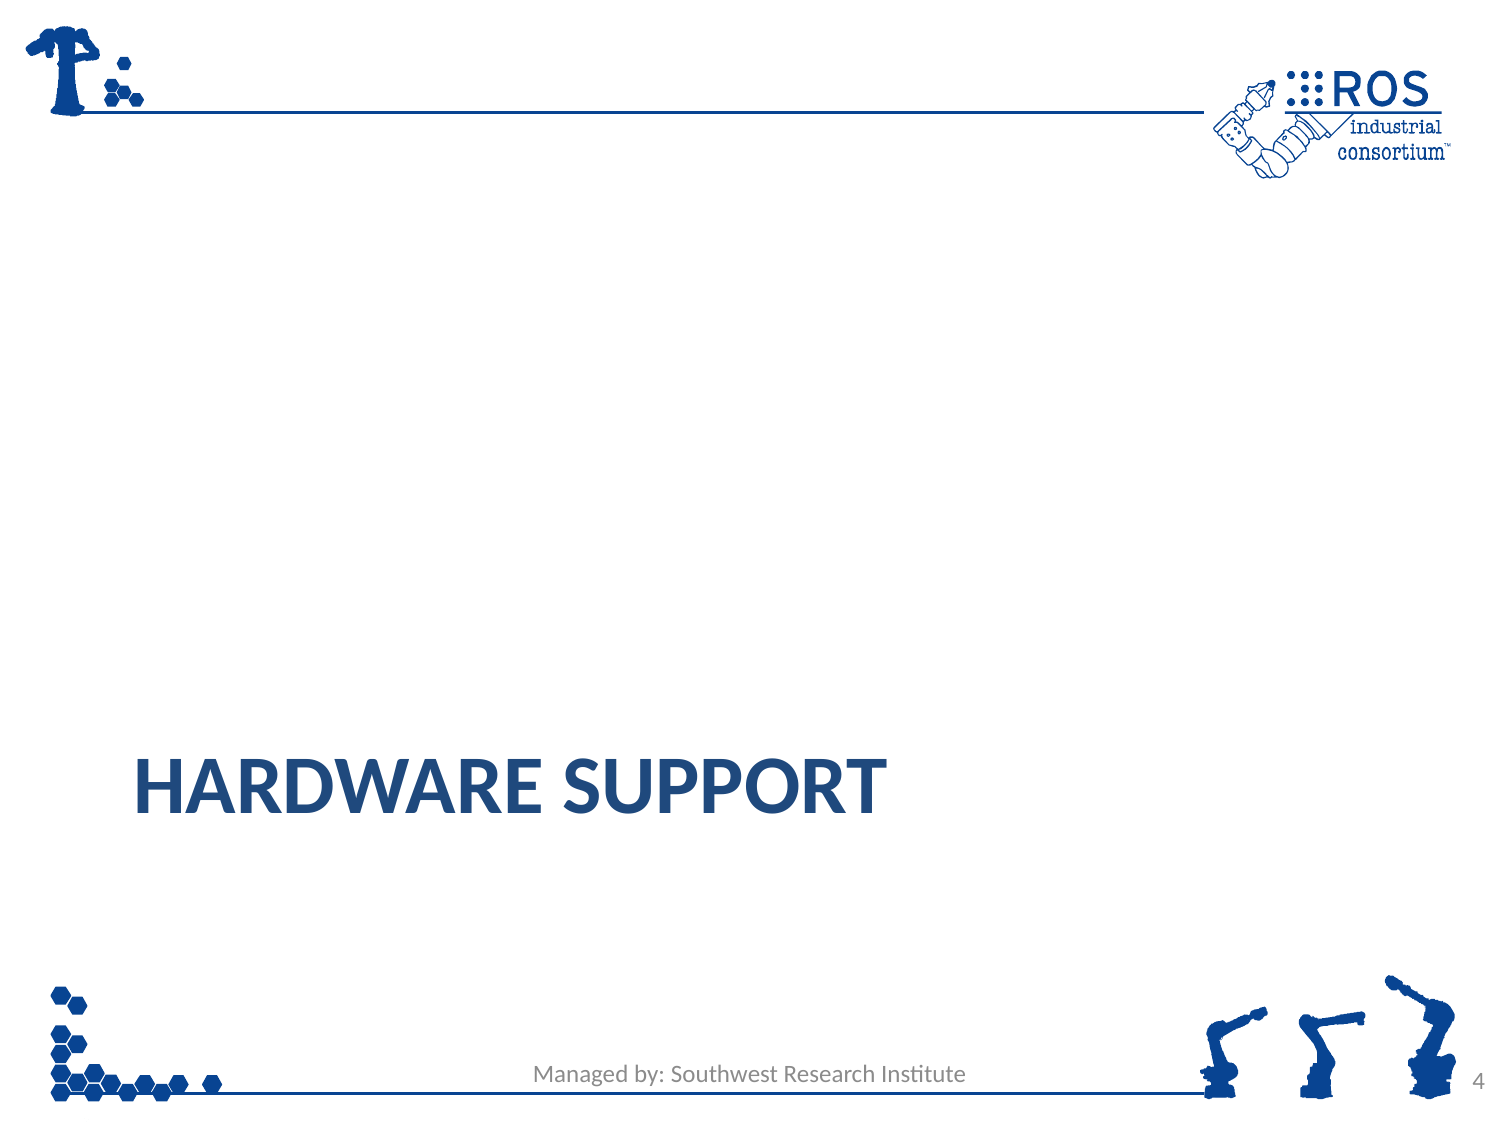

# Hardware Support

Managed by: Southwest Research Institute
4